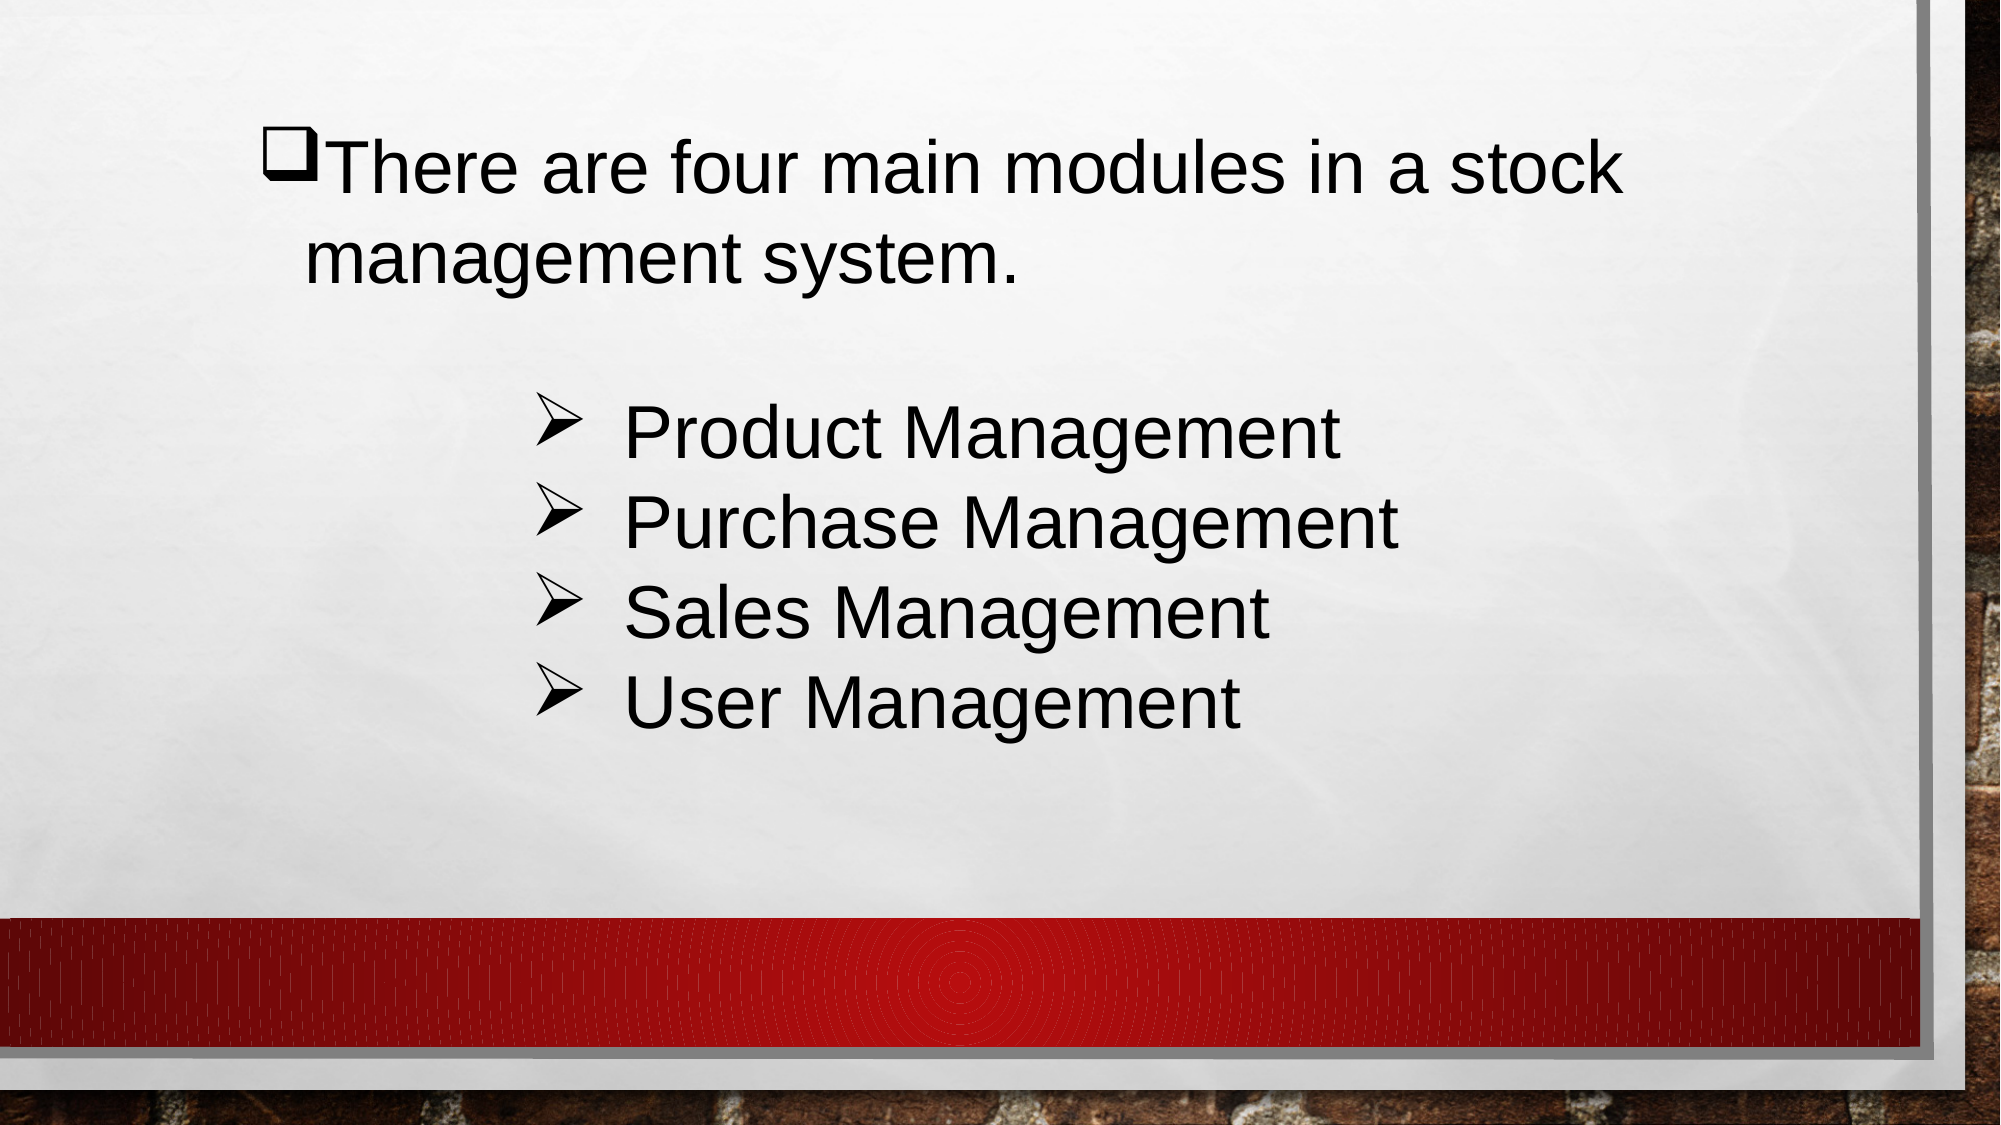

There are four main modules in a stock management system.

Product Management
Purchase Management
Sales Management
User Management